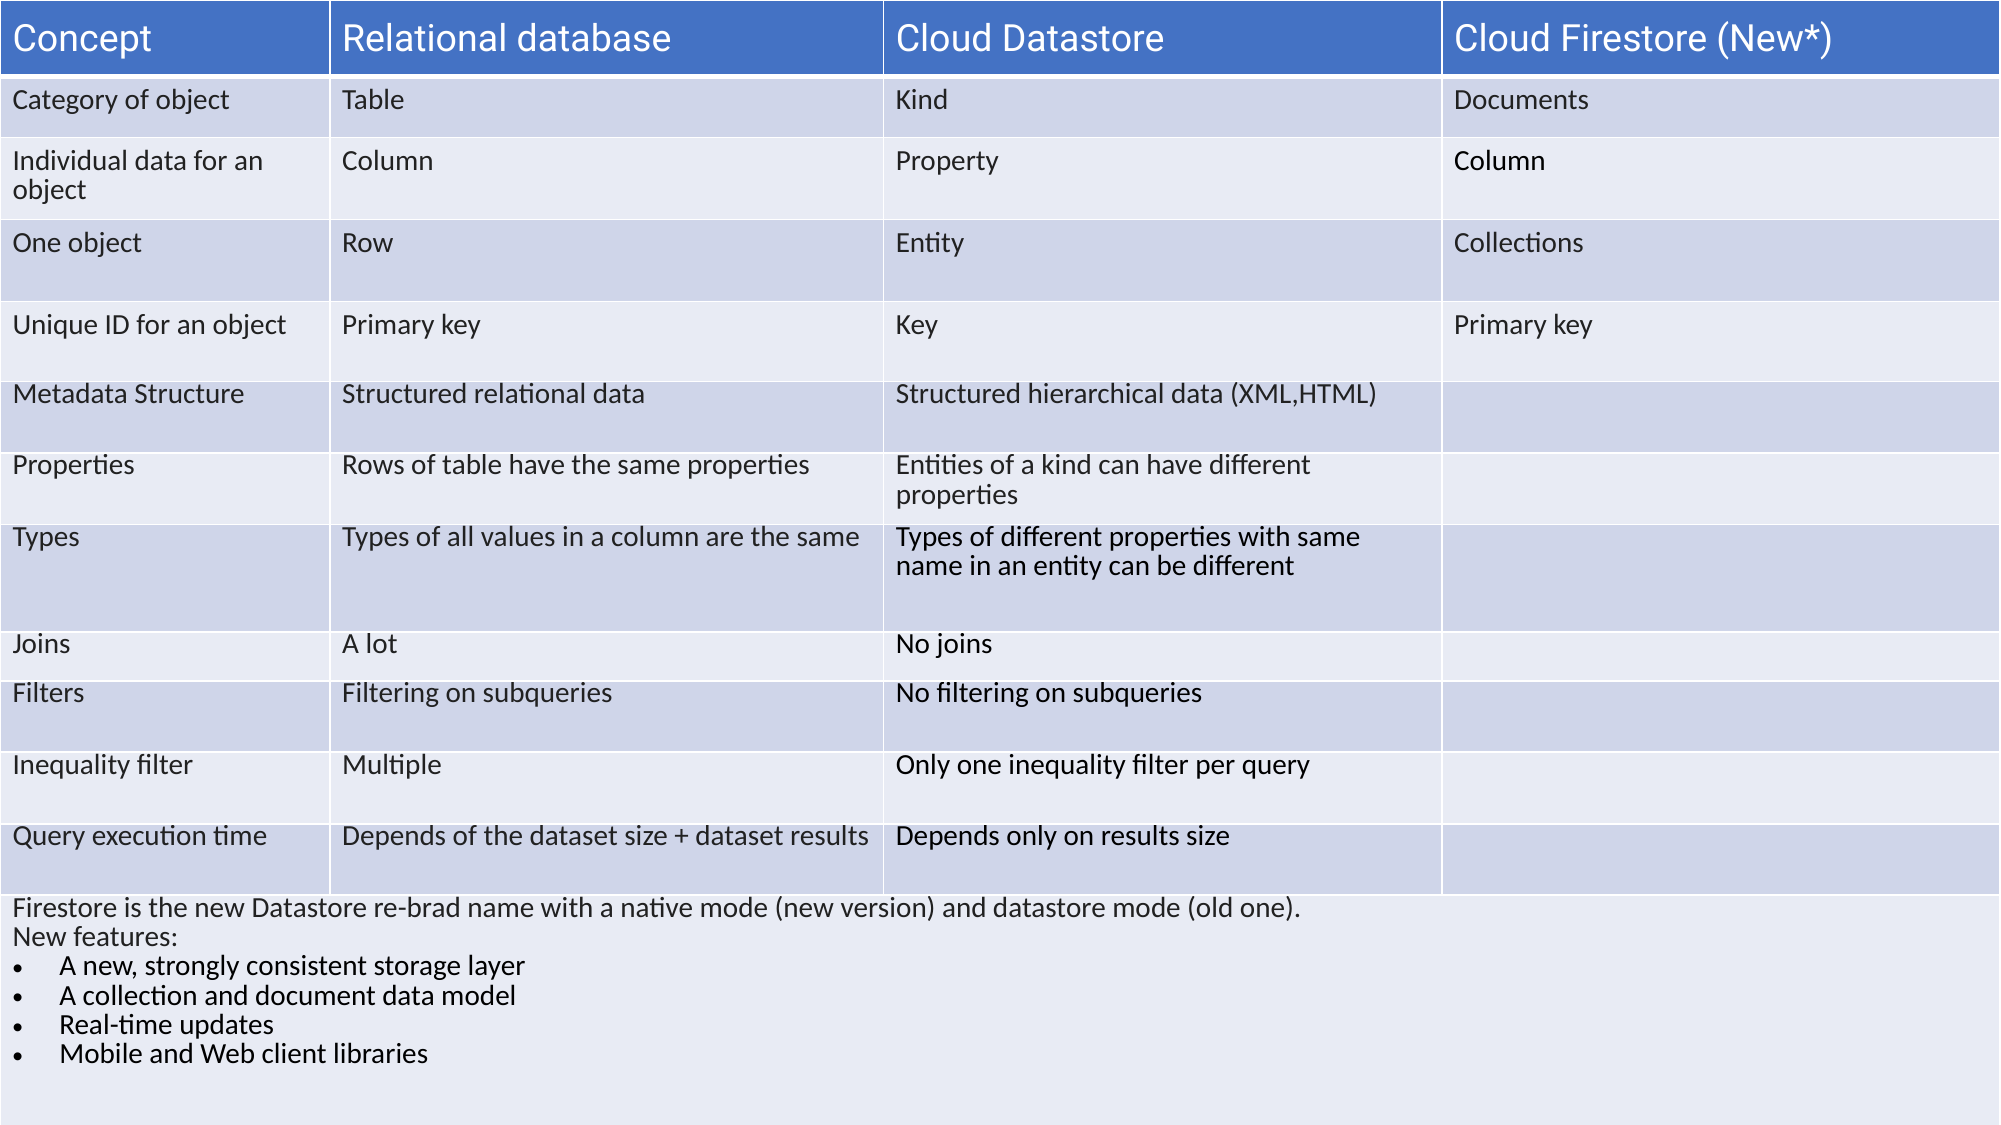

| Concept | Relational database | Cloud Datastore | Cloud Firestore (New\*) |
| --- | --- | --- | --- |
| Category of object | Table | Kind | Documents |
| Individual data for an object | Column | Property | Column |
| One object | Row | Entity | Collections |
| Unique ID for an object | Primary key | Key | Primary key |
| Metadata Structure | Structured relational data | Structured hierarchical data (XML,HTML) |  |
| Properties | Rows of table have the same properties | Entities of a kind can have different properties |  |
| Types | Types of all values in a column are the same | Types of different properties with same name in an entity can be different |  |
| Joins | A lot | No joins |  |
| Filters | Filtering on subqueries | No filtering on subqueries |  |
| Inequality filter | Multiple | Only one inequality filter per query |  |
| Query execution time | Depends of the dataset size + dataset results | Depends only on results size |  |
| Firestore is the new Datastore re-brad name with a native mode (new version) and datastore mode (old one). New features: A new, strongly consistent storage layer A collection and document data model Real-time updates Mobile and Web client libraries |  |  |  |